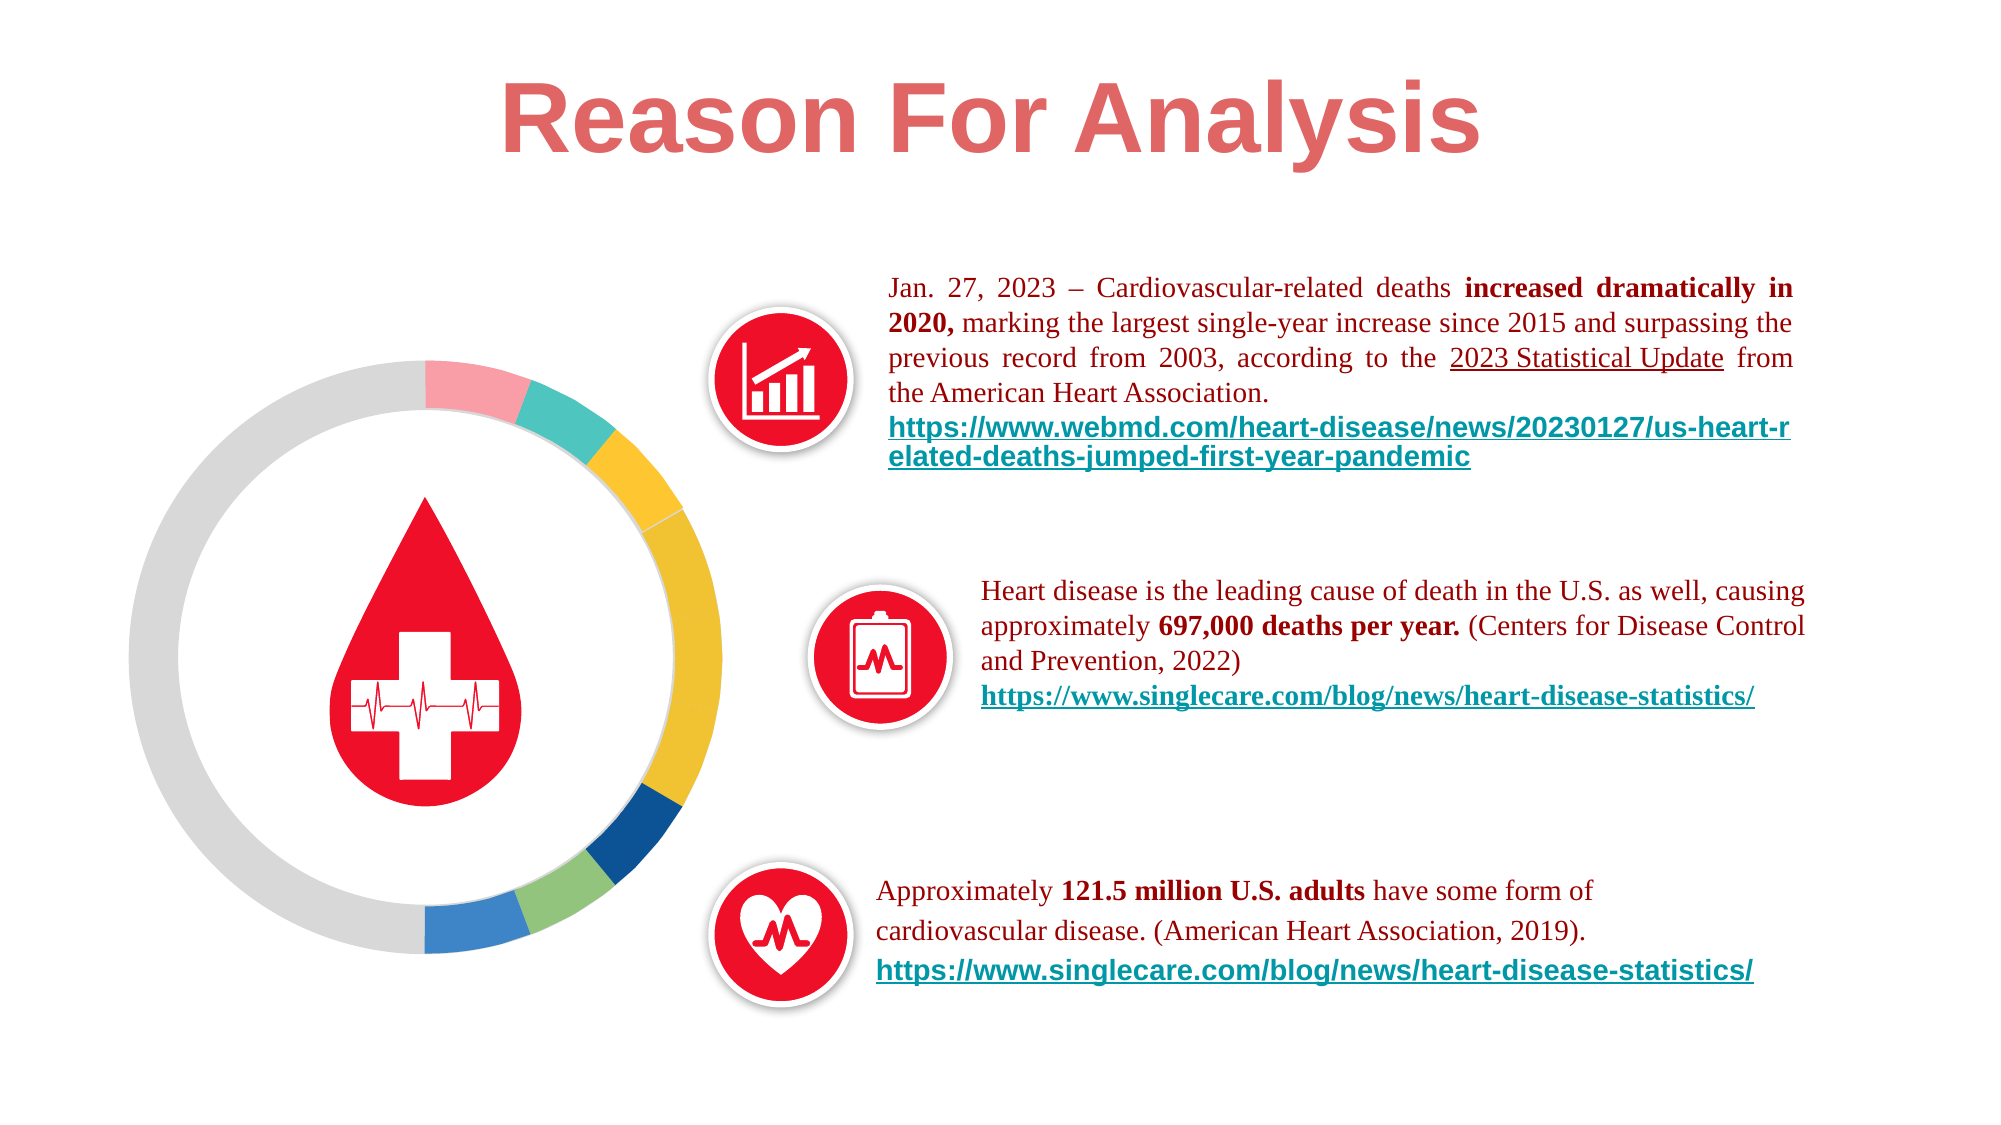

Reason For Analysis
Jan. 27, 2023 – Cardiovascular-related deaths increased dramatically in 2020, marking the largest single-year increase since 2015 and surpassing the previous record from 2003, according to the 2023 Statistical Update from the American Heart Association.
https://www.webmd.com/heart-disease/news/20230127/us-heart-related-deaths-jumped-first-year-pandemic

Heart disease is the leading cause of death in the U.S. as well, causing approximately 697,000 deaths per year. (Centers for Disease Control and Prevention, 2022)
https://www.singlecare.com/blog/news/heart-disease-statistics/

Approximately 121.5 million U.S. adults have some form of cardiovascular disease. (American Heart Association, 2019).  https://www.singlecare.com/blog/news/heart-disease-statistics/